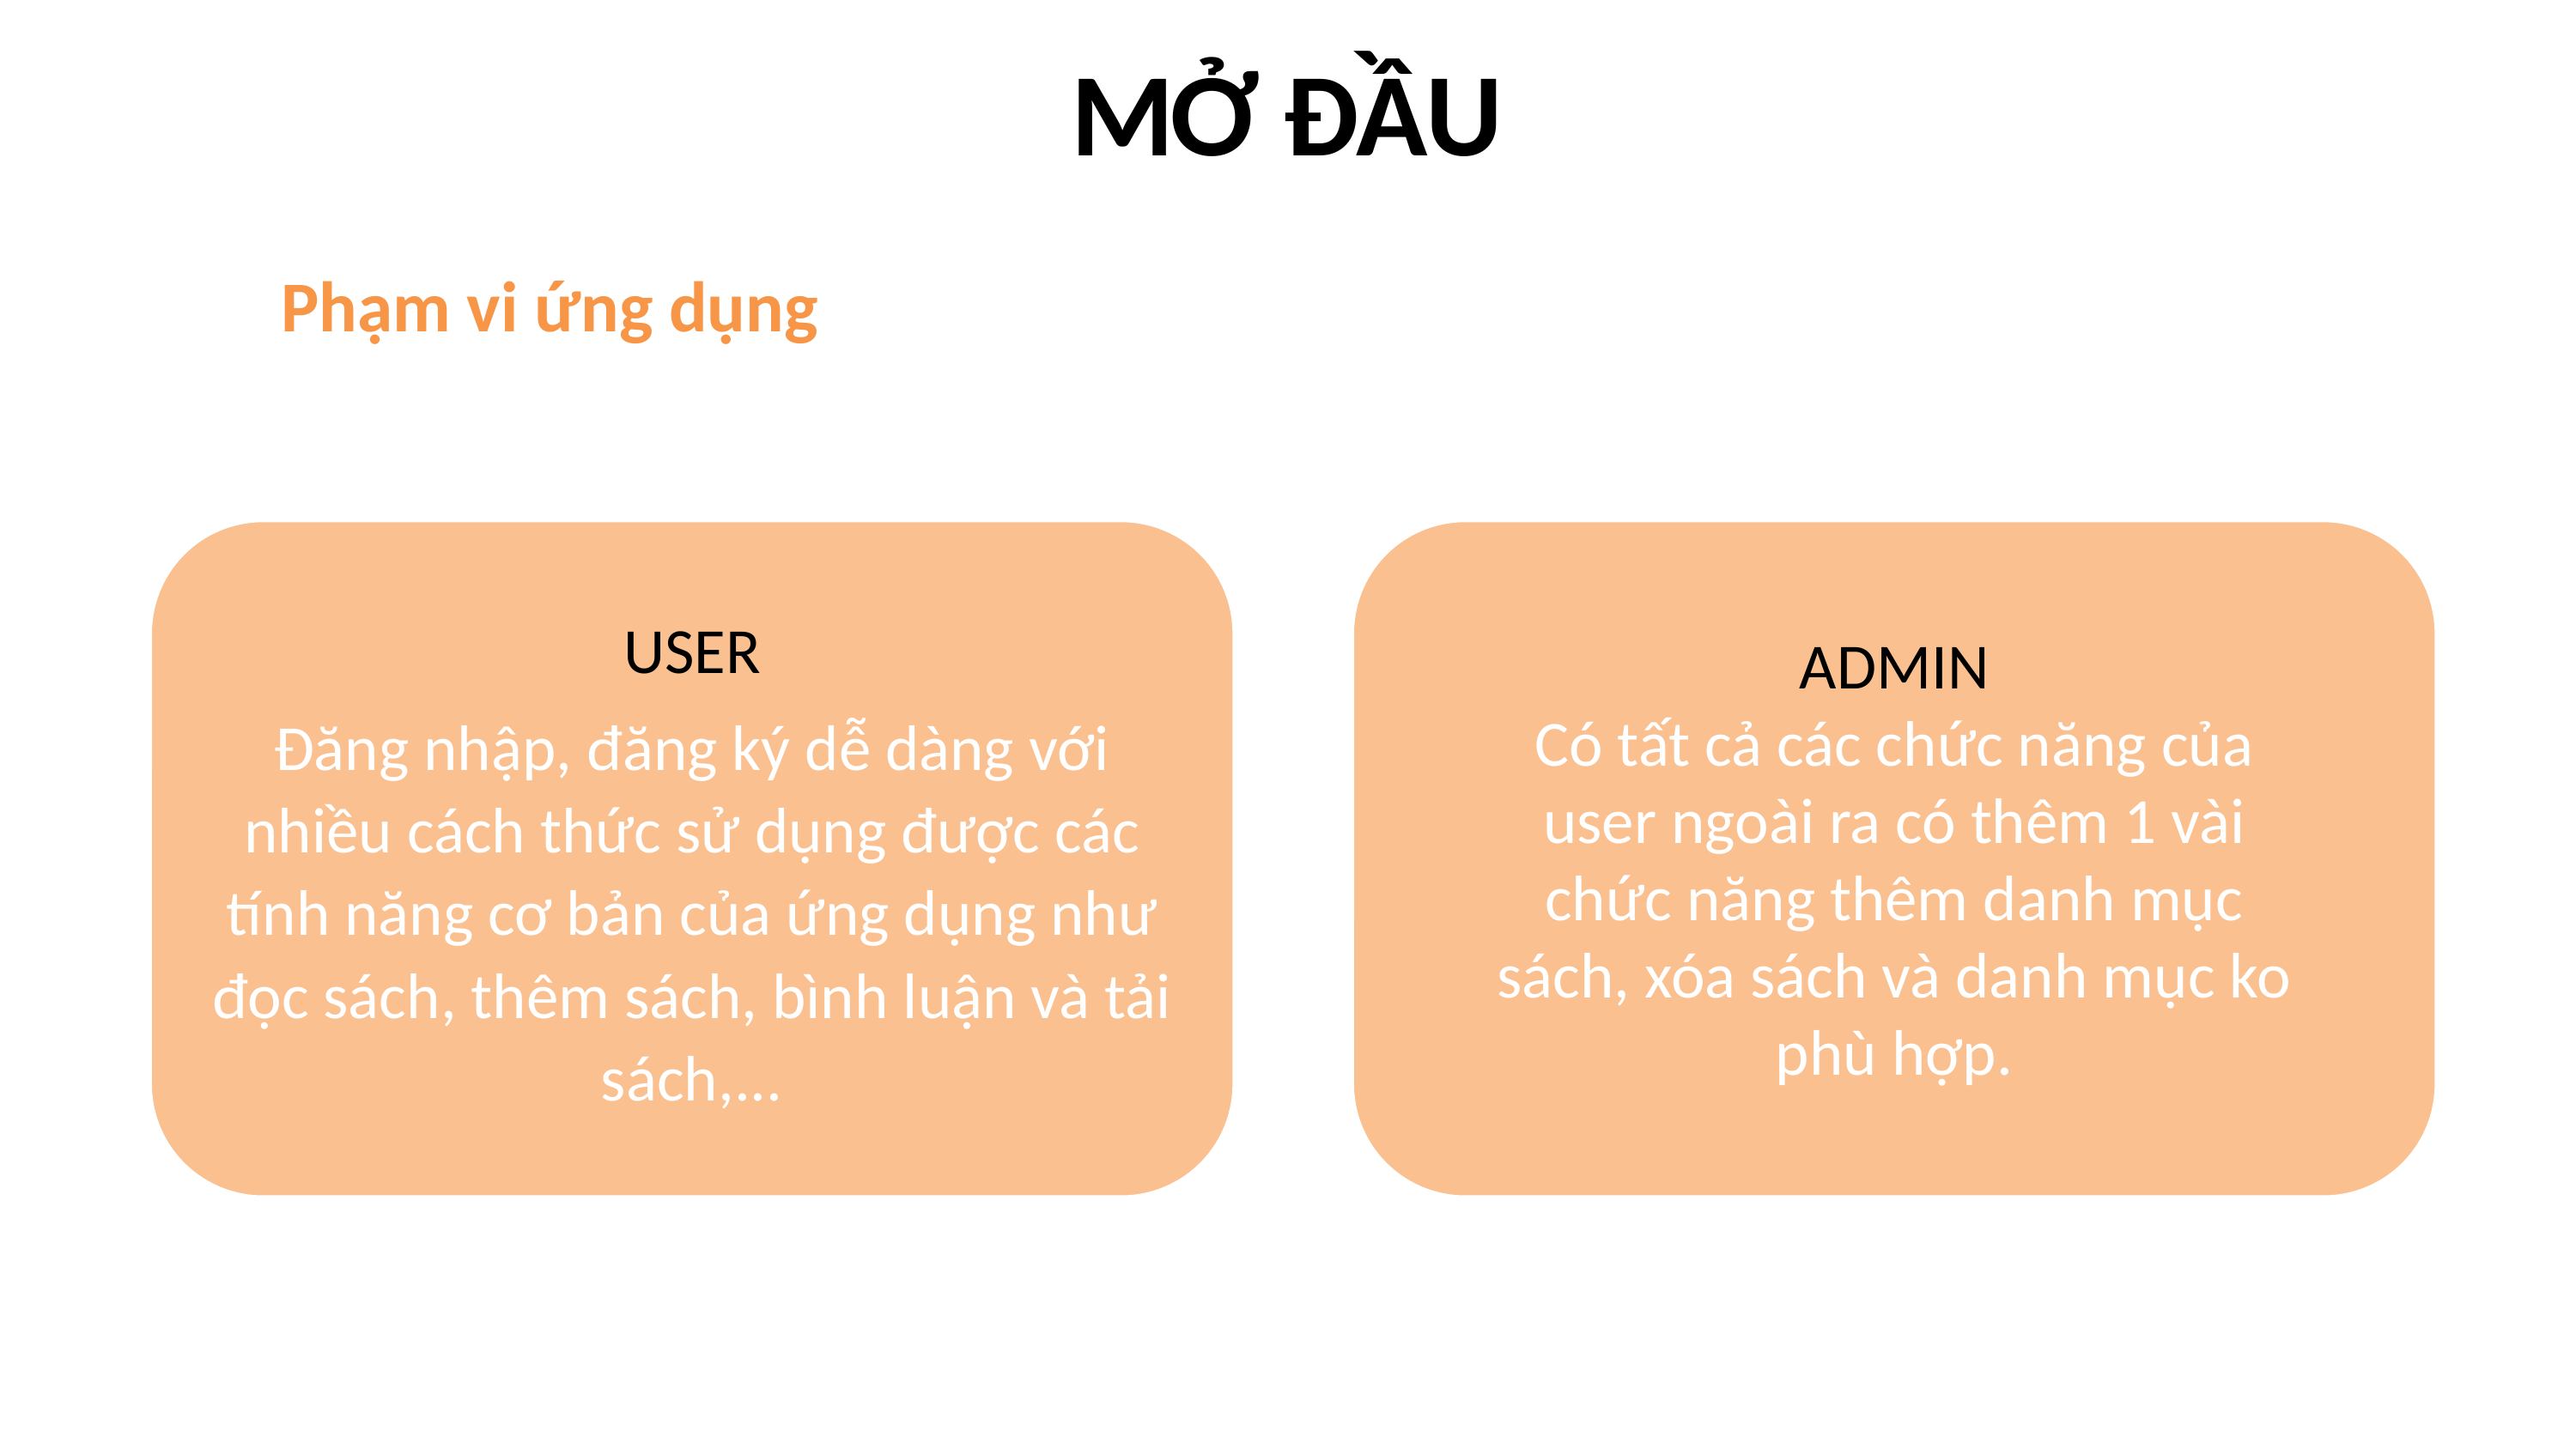

MỞ ĐẦU
Phạm vi ứng dụng
USER
Đăng nhập, đăng ký dễ dàng với nhiều cách thức sử dụng được các tính năng cơ bản của ứng dụng như đọc sách, thêm sách, bình luận và tải sách,...

ADMIN
Có tất cả các chức năng của user ngoài ra có thêm 1 vài chức năng thêm danh mục sách, xóa sách và danh mục ko phù hợp.